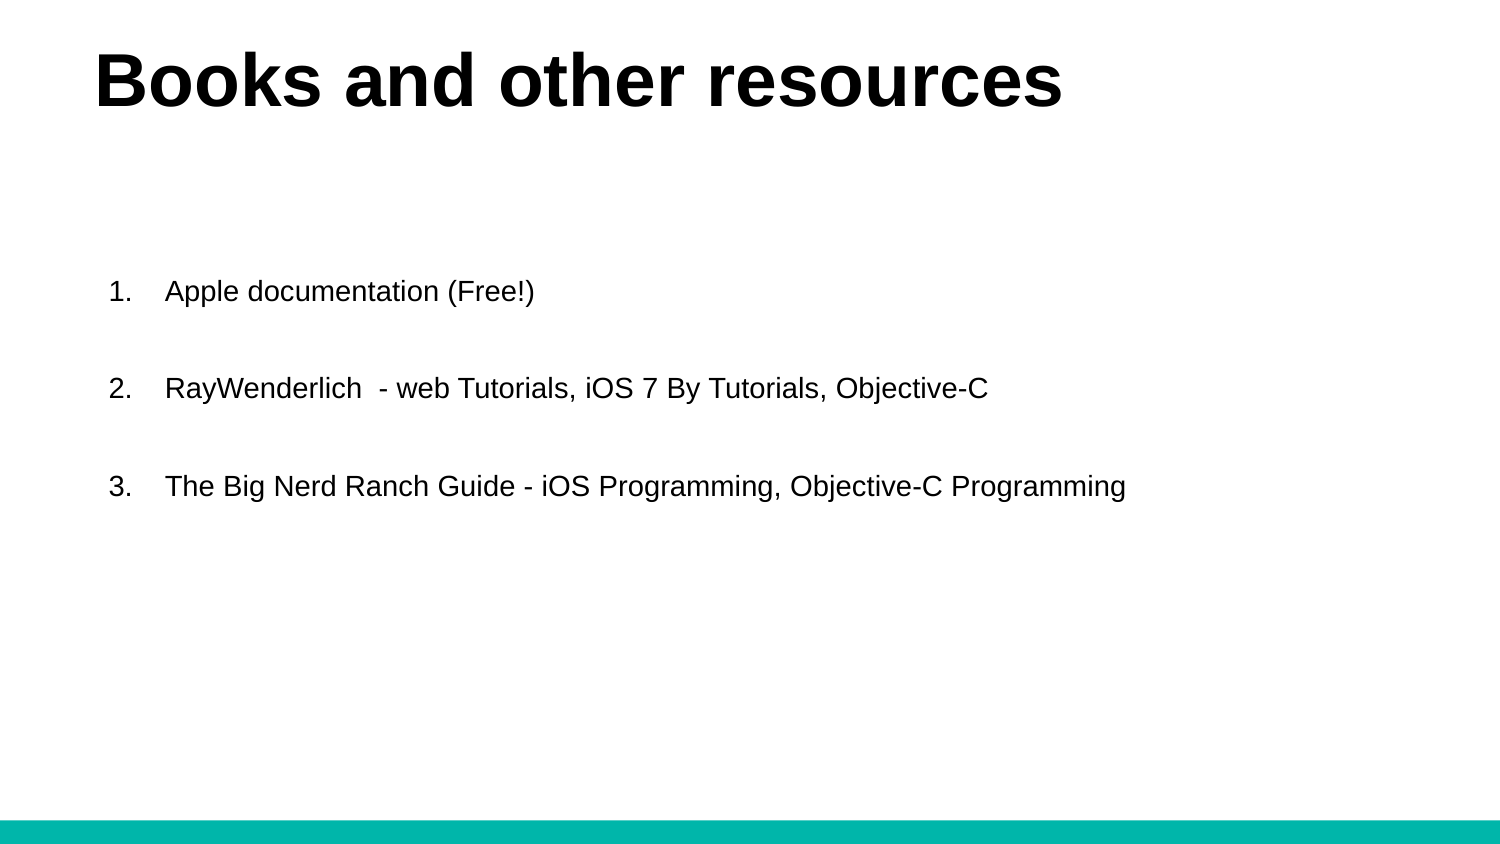

# Books and other resources

Apple documentation (Free!)
RayWenderlich  - web Tutorials, iOS 7 By Tutorials, Objective-C
The Big Nerd Ranch Guide - iOS Programming, Objective-C Programming